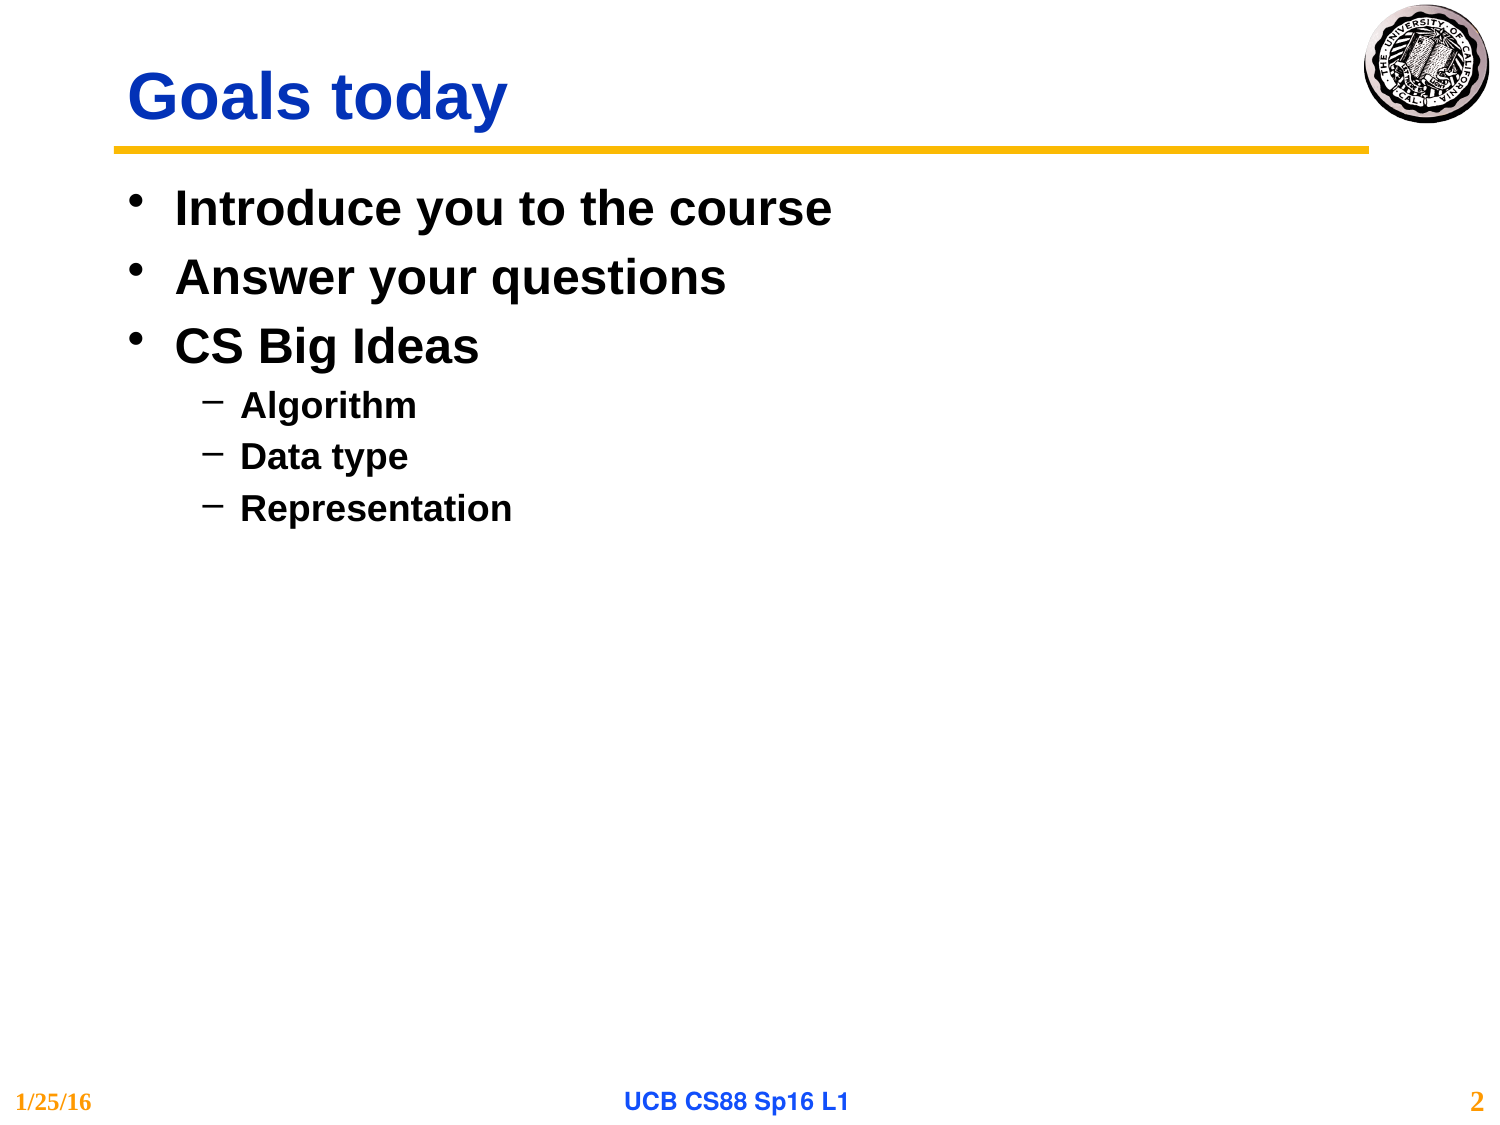

# Goals today
Introduce you to the course
Answer your questions
CS Big Ideas
Algorithm
Data type
Representation
1/25/16
UCB CS88 Sp16 L1
2